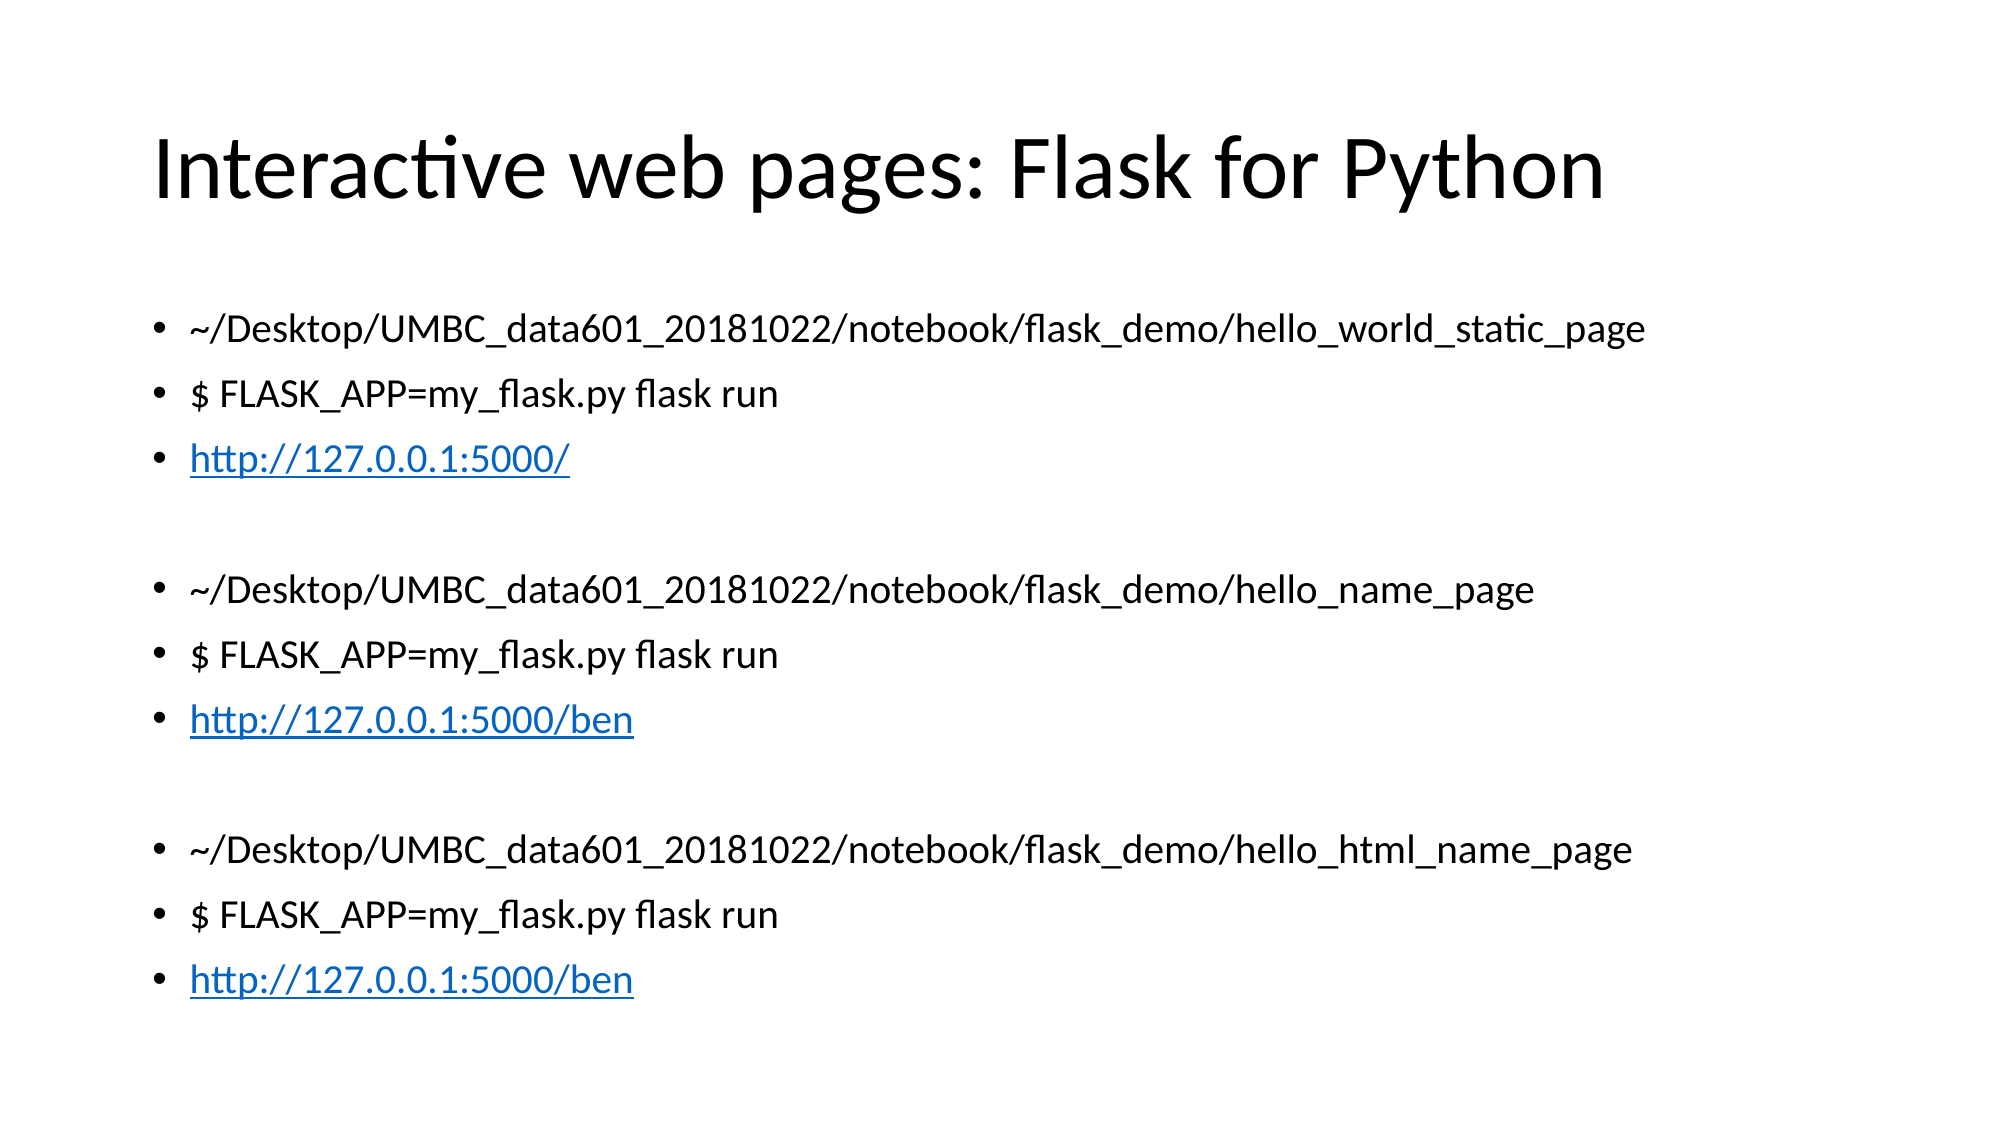

# Interactive web pages: Flask for Python
~/Desktop/UMBC_data601_20181022/notebook/flask_demo/hello_world_static_page
$ FLASK_APP=my_flask.py flask run
http://127.0.0.1:5000/

~/Desktop/UMBC_data601_20181022/notebook/flask_demo/hello_name_page
$ FLASK_APP=my_flask.py flask run
http://127.0.0.1:5000/ben

~/Desktop/UMBC_data601_20181022/notebook/flask_demo/hello_html_name_page
$ FLASK_APP=my_flask.py flask run
http://127.0.0.1:5000/ben